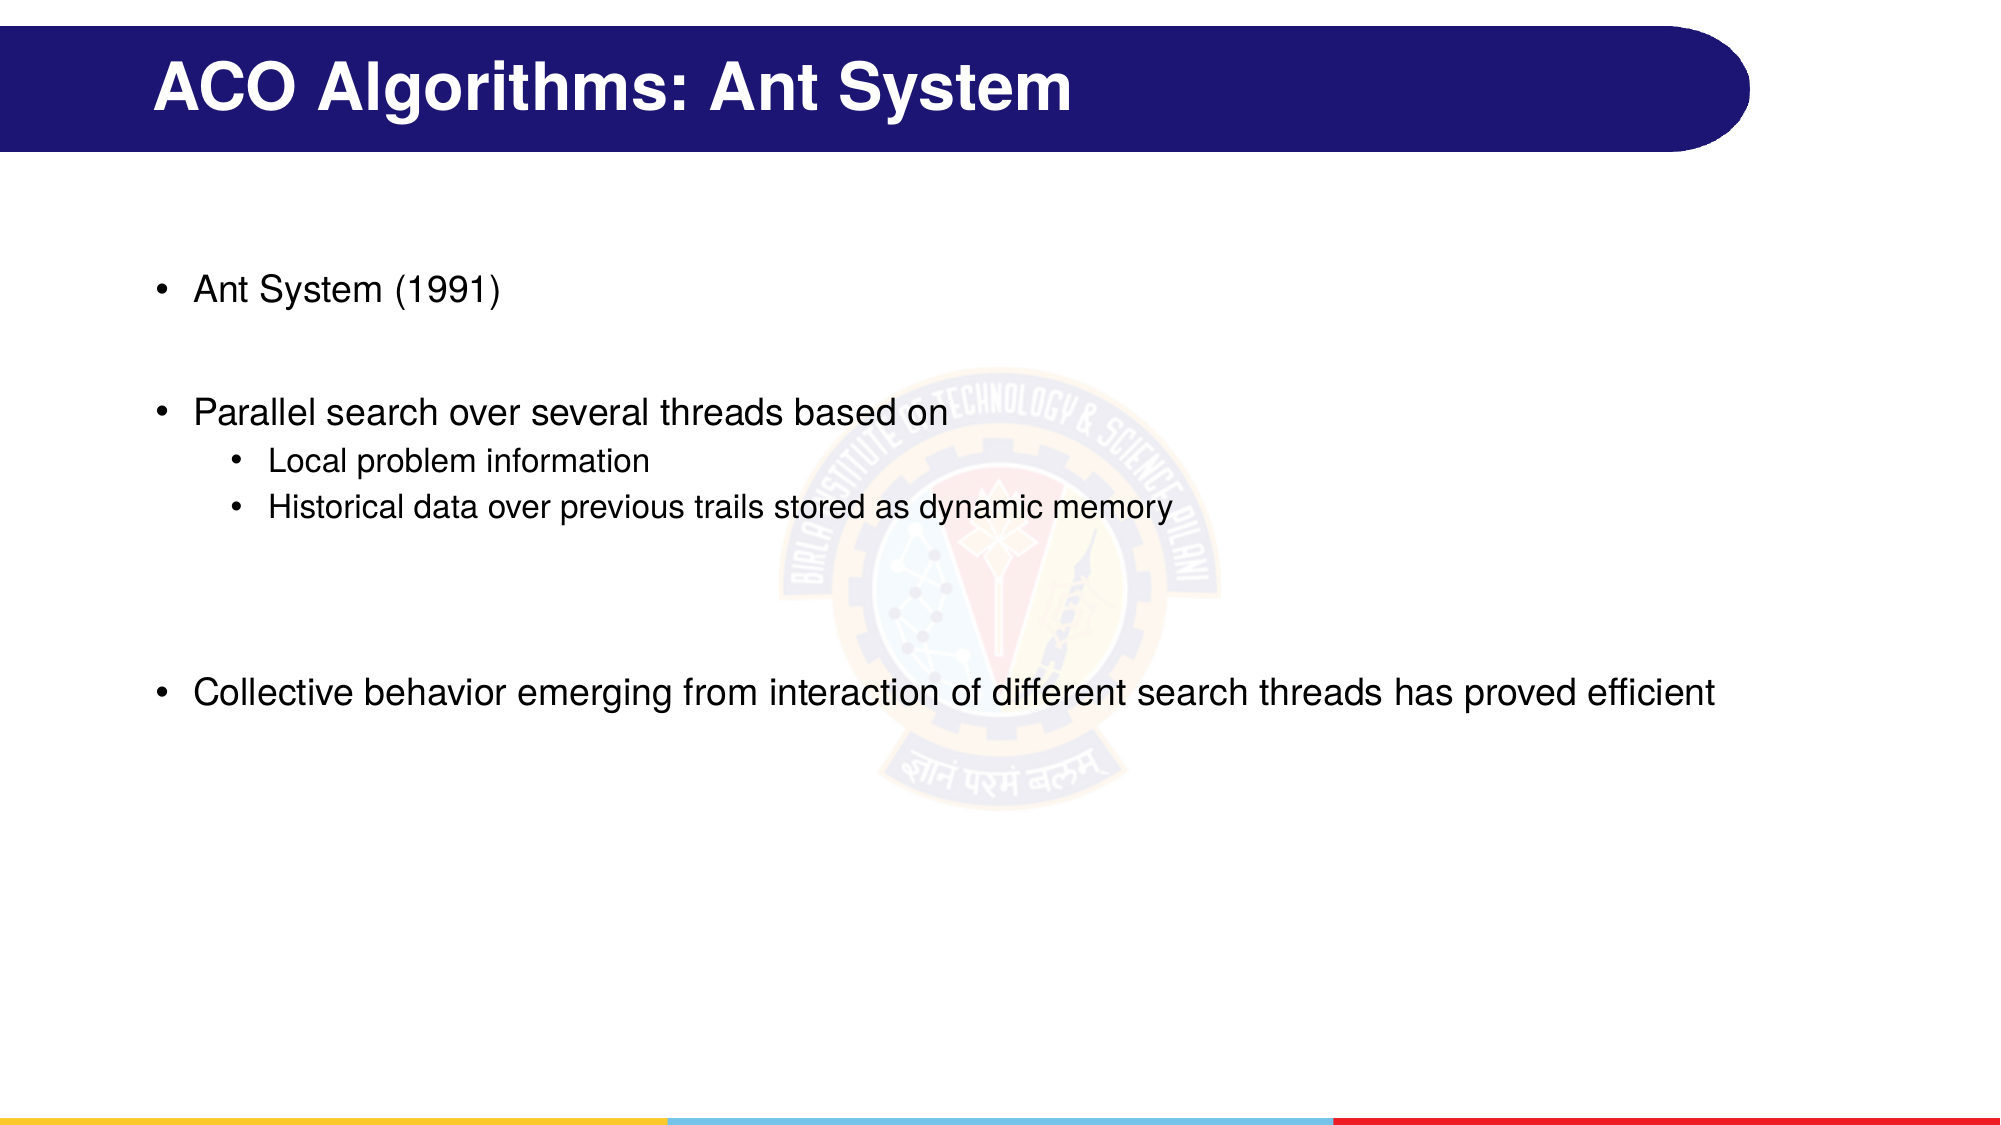

# ACO Algorithms: Ant System

Ant System (1991)

Parallel search over several threads based on
Local problem information
Historical data over previous trails stored as dynamic memory

Collective behavior emerging from interaction of different search threads has proved efficient